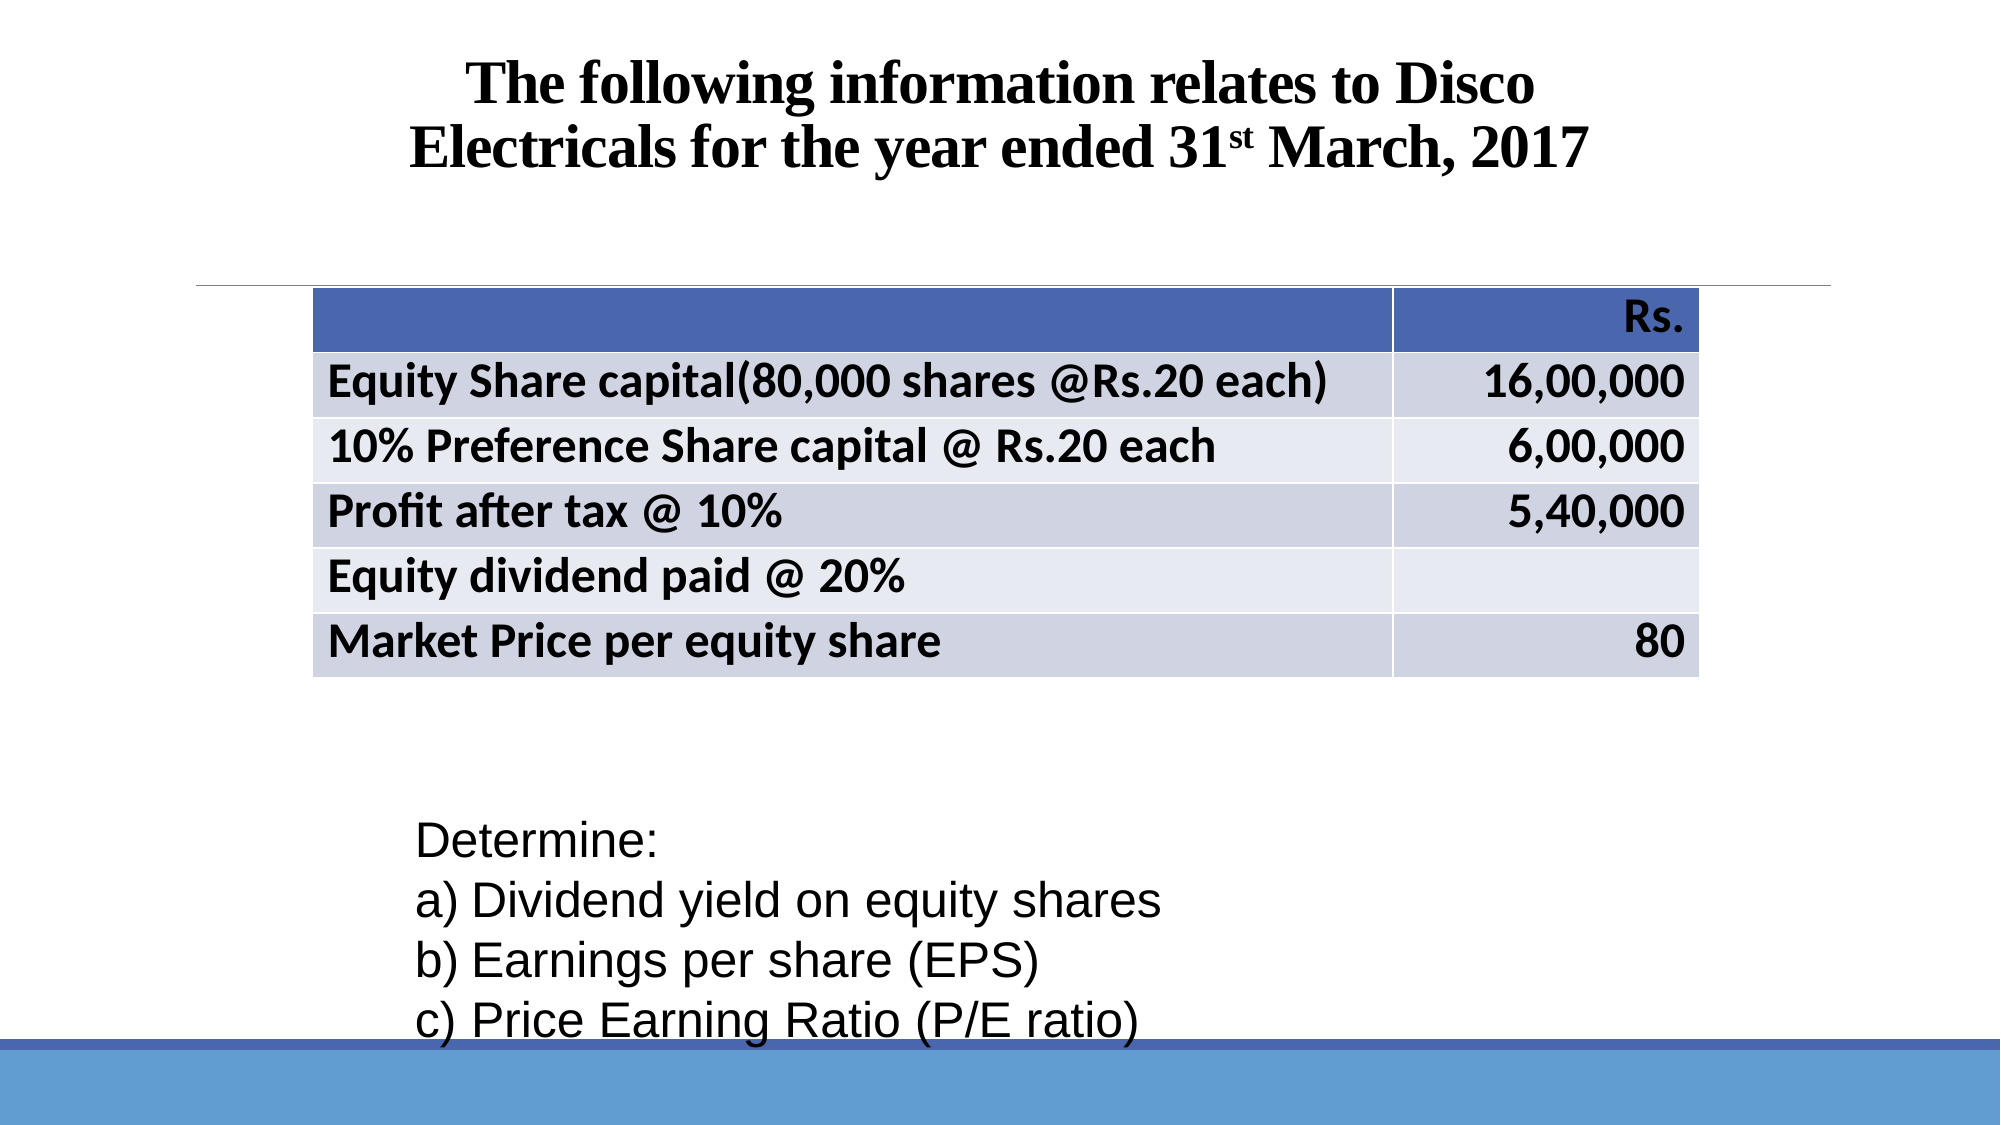

# The following information relates to Disco Electricals for the year ended 31st March, 2017
|  | Rs. |
| --- | --- |
| Equity Share capital(80,000 shares @Rs.20 each) | 16,00,000 |
| 10% Preference Share capital @ Rs.20 each | 6,00,000 |
| Profit after tax @ 10% | 5,40,000 |
| Equity dividend paid @ 20% |  |
| Market Price per equity share | 80 |
Determine:
Dividend yield on equity shares
Earnings per share (EPS)
Price Earning Ratio (P/E ratio)